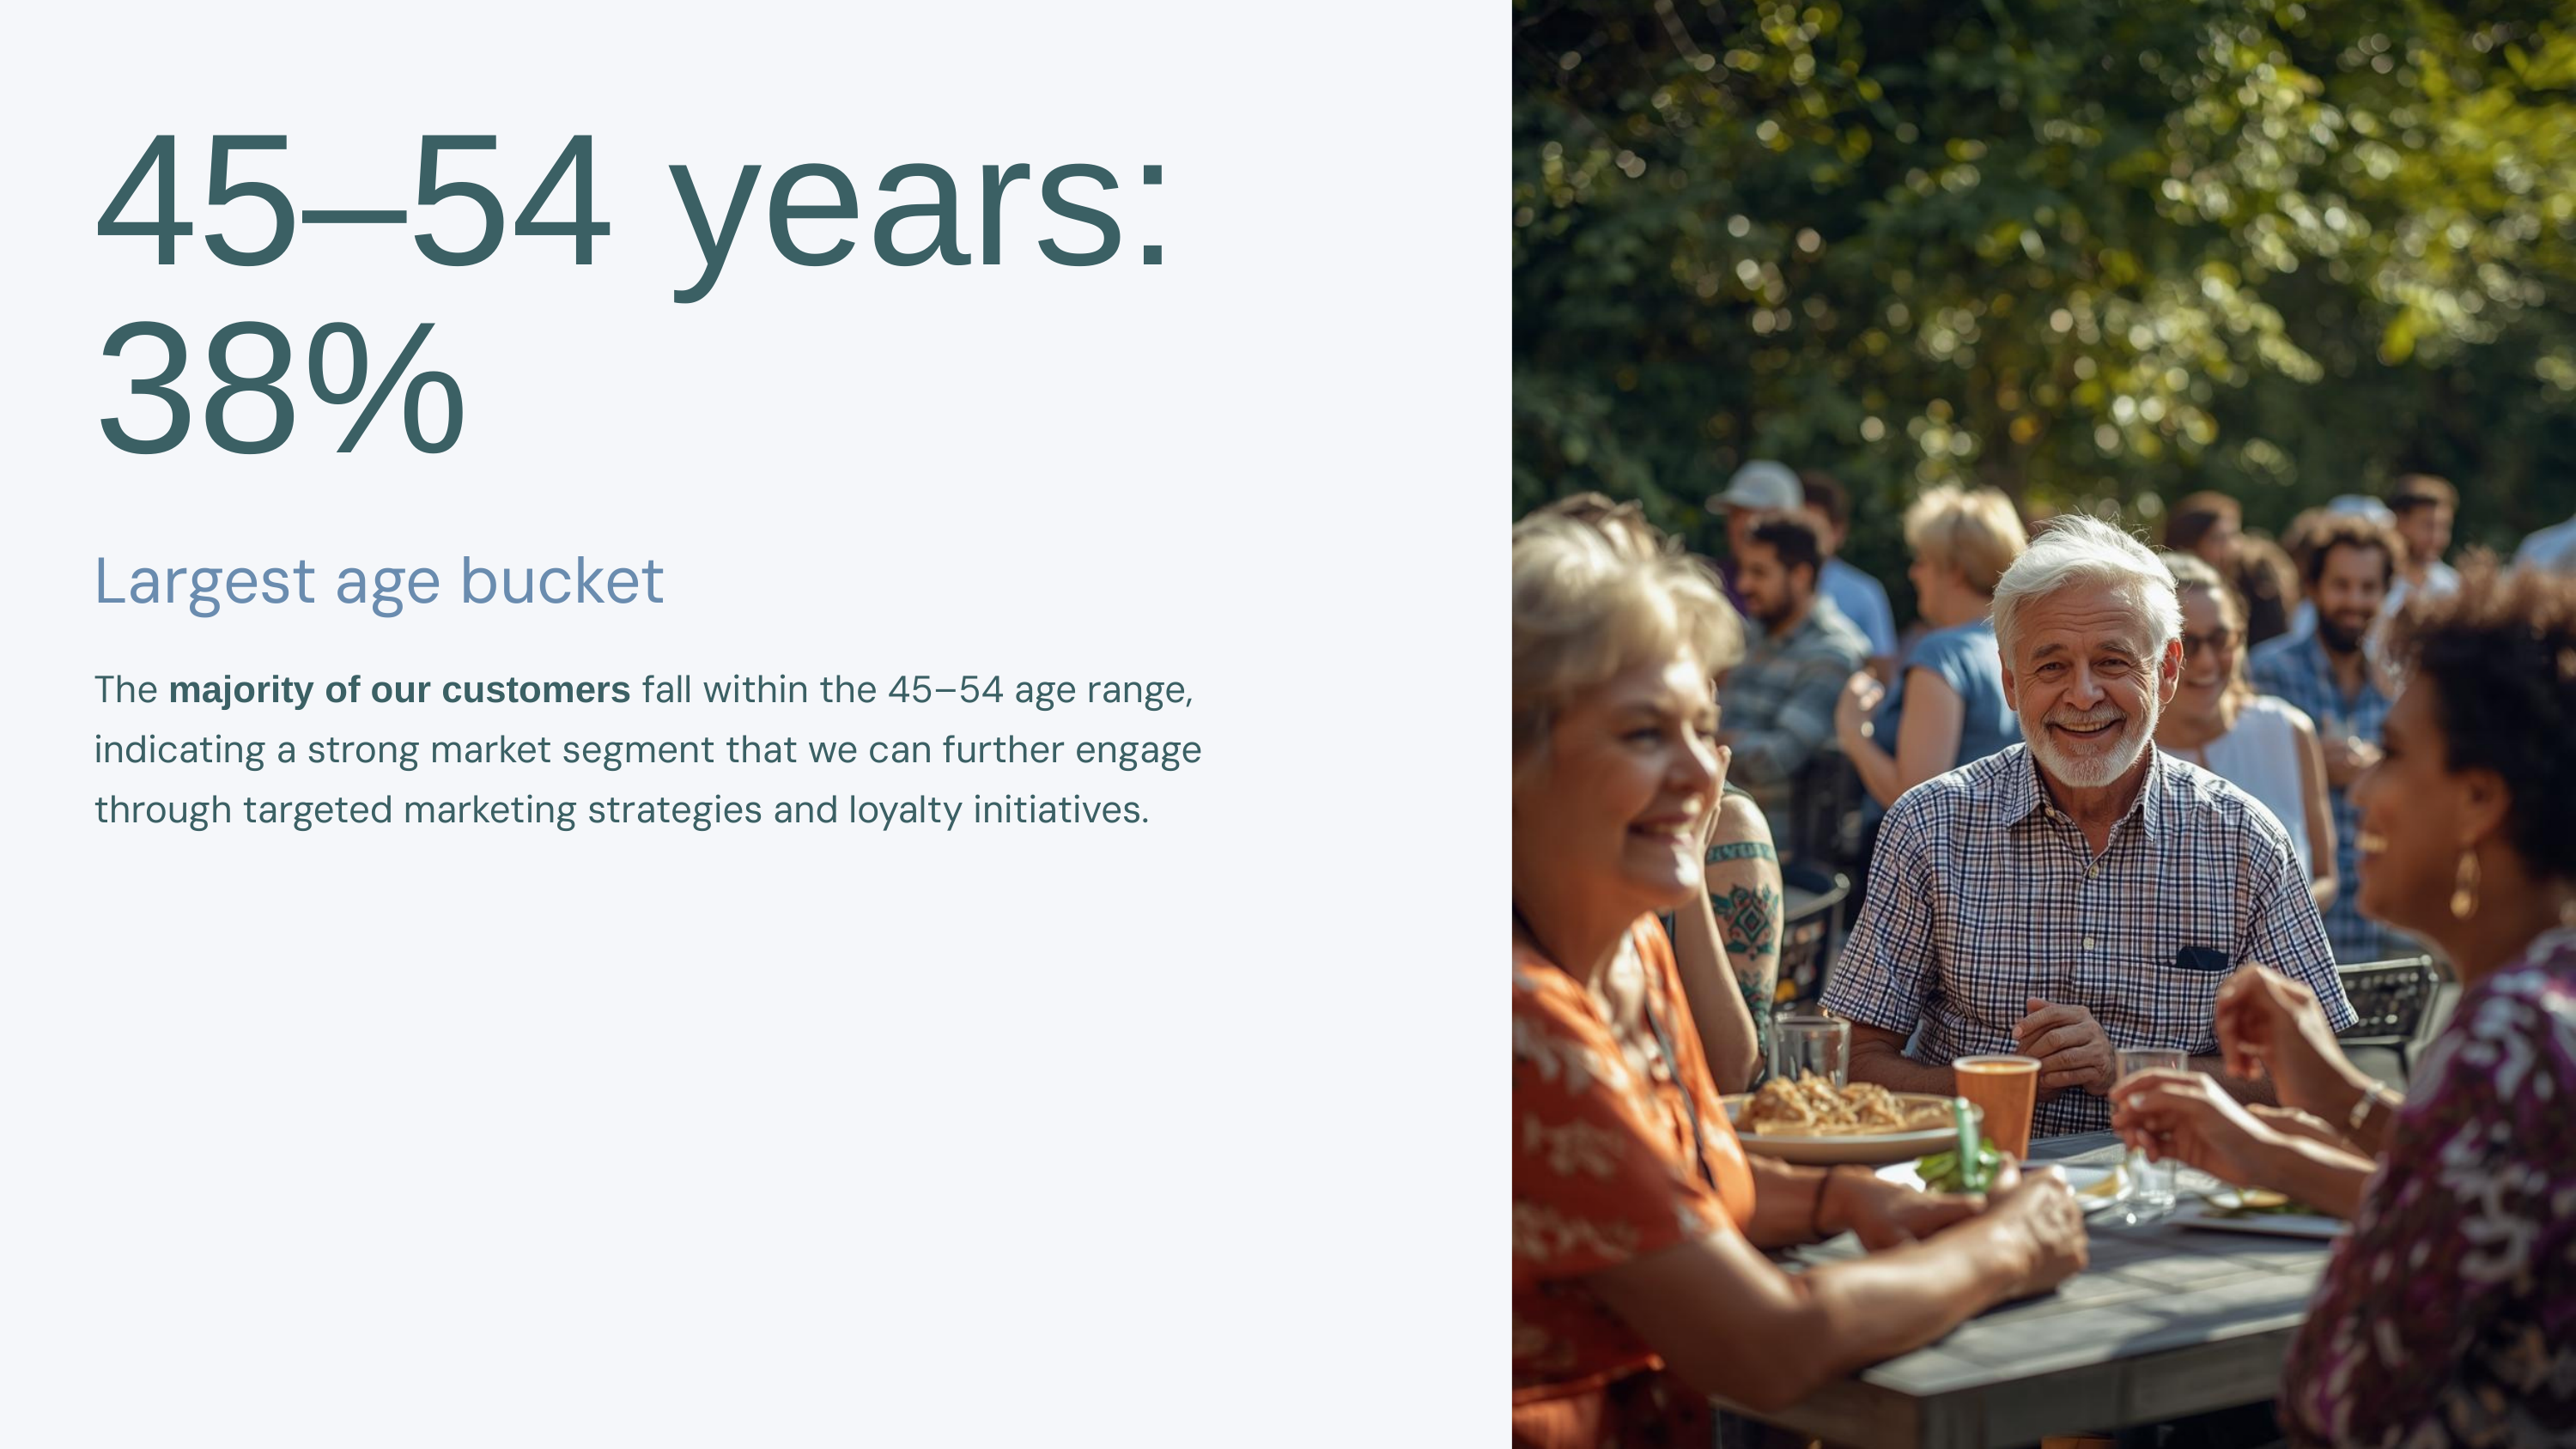

45–54 years: 38%
Largest age bucket
The majority of our customers fall within the 45–54 age range, indicating a strong market segment that we can further engage through targeted marketing strategies and loyalty initiatives.